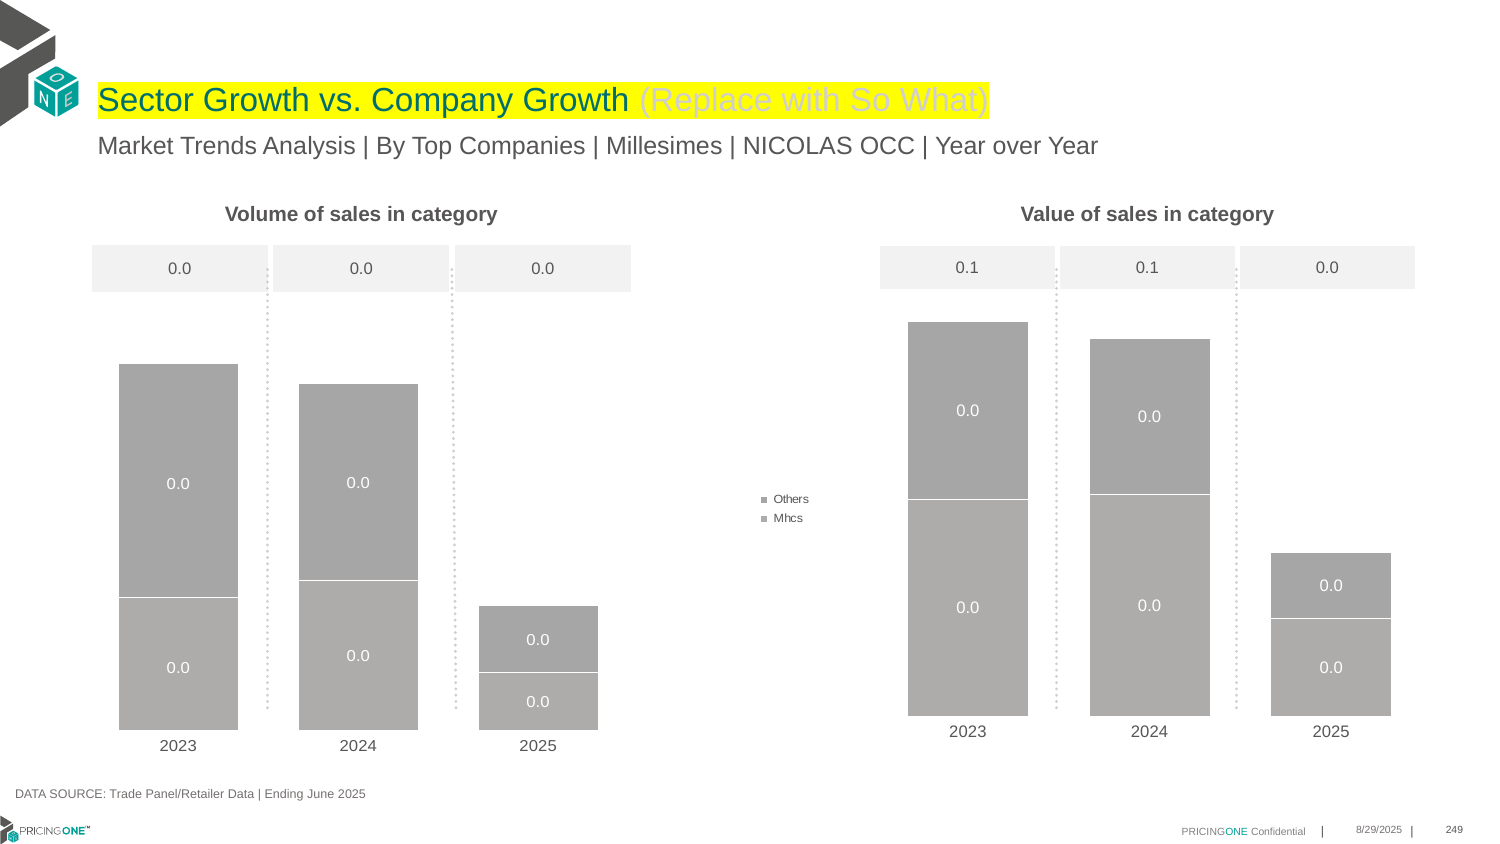

# Sector Growth vs. Company Growth (Replace with So What)
Market Trends Analysis | By Top Companies | Millesimes | NICOLAS OCC | Year over Year
| Value of sales in category |  |  |
| --- | --- | --- |
| 0.1 | 0.1 | 0.0 |
| Volume of sales in category |  |  |
| --- | --- | --- |
| 0.0 | 0.0 | 0.0 |

### Chart

| Category | Mhcs | Others |
|---|---|---|
| 2023 | 0.03106 | 0.025528 |
| 2024 | 0.031699 | 0.022432 |
| 2025 | 0.014001 | 0.009429 |

### Chart

| Category | Mhcs | Others |
|---|---|---|
| 2023 | 0.000138 | 0.000243 |
| 2024 | 0.000156 | 0.000204 |
| 2025 | 6e-05 | 7e-05 |
DATA SOURCE: Trade Panel/Retailer Data | Ending June 2025

8/29/2025
249